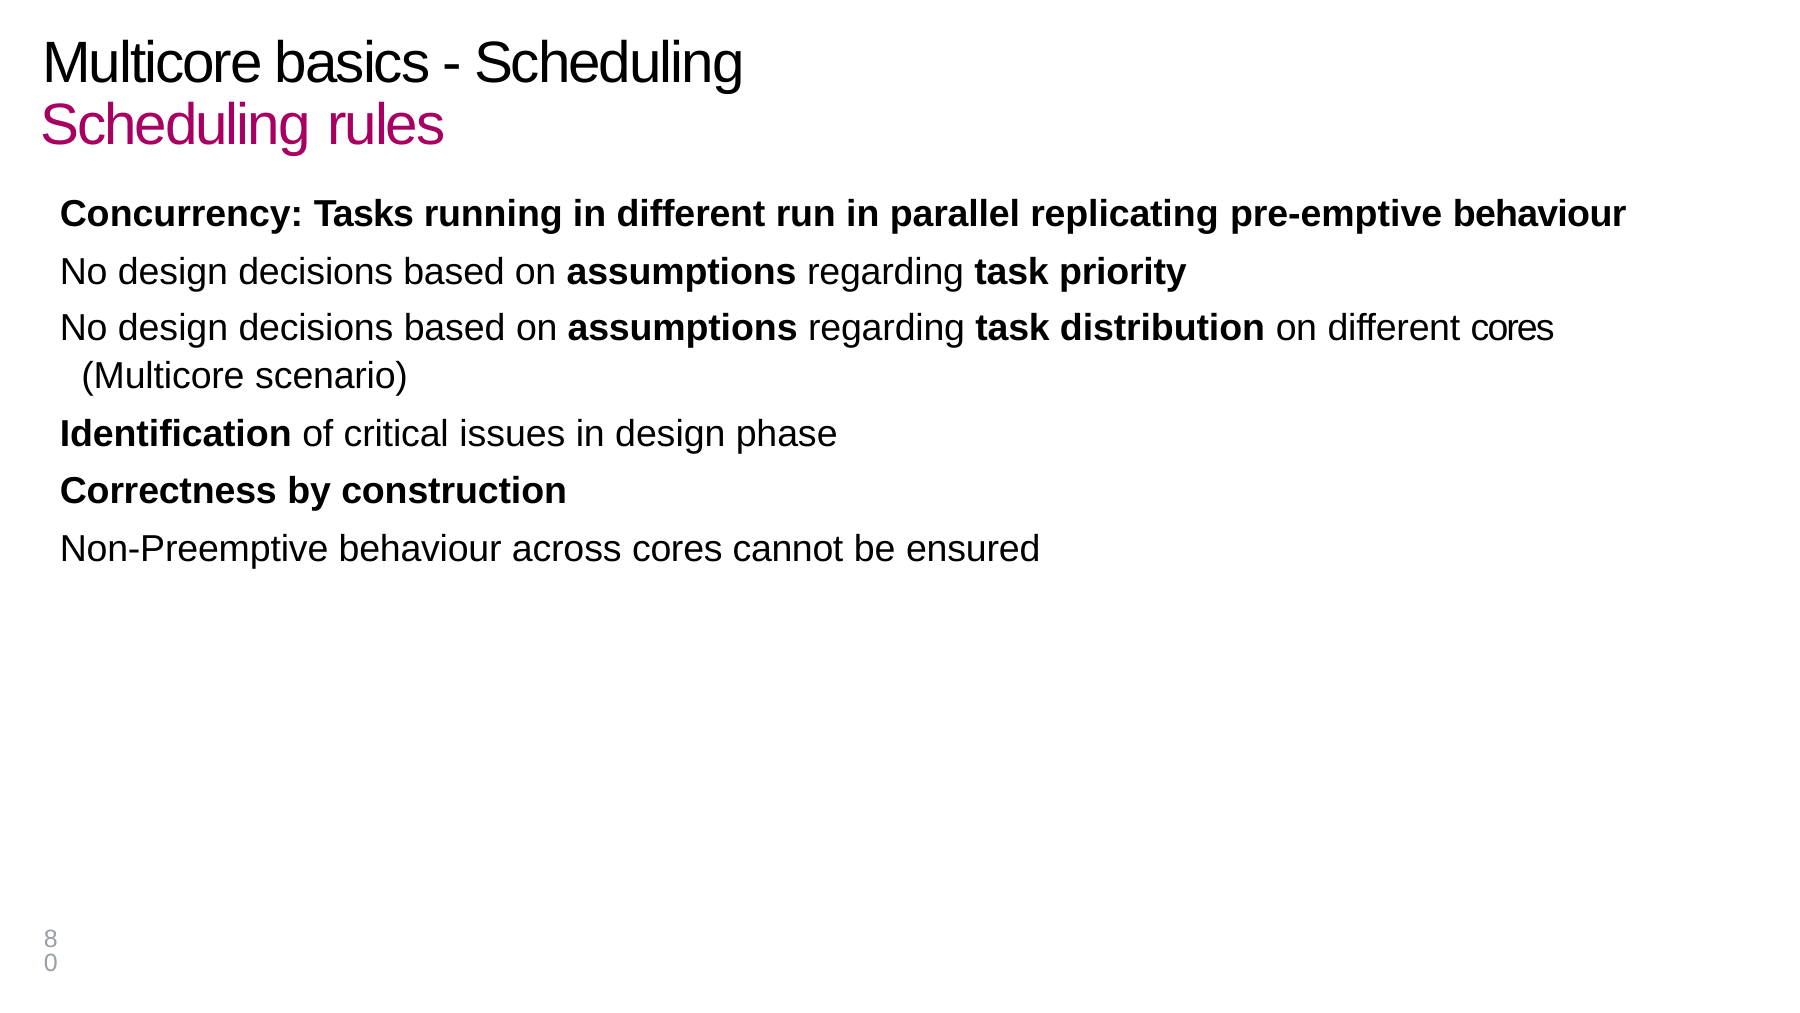

# Multicore basics - Scheduling  Scheduling rules
 Concurrency: Tasks running in different run in parallel replicating pre-emptive behaviour
 No design decisions based on assumptions regarding task priority
 No design decisions based on assumptions regarding task distribution on different cores  (Multicore scenario)
 Identification of critical issues in design phase
 Correctness by construction
 Non-Preemptive behaviour across cores cannot be ensured
80